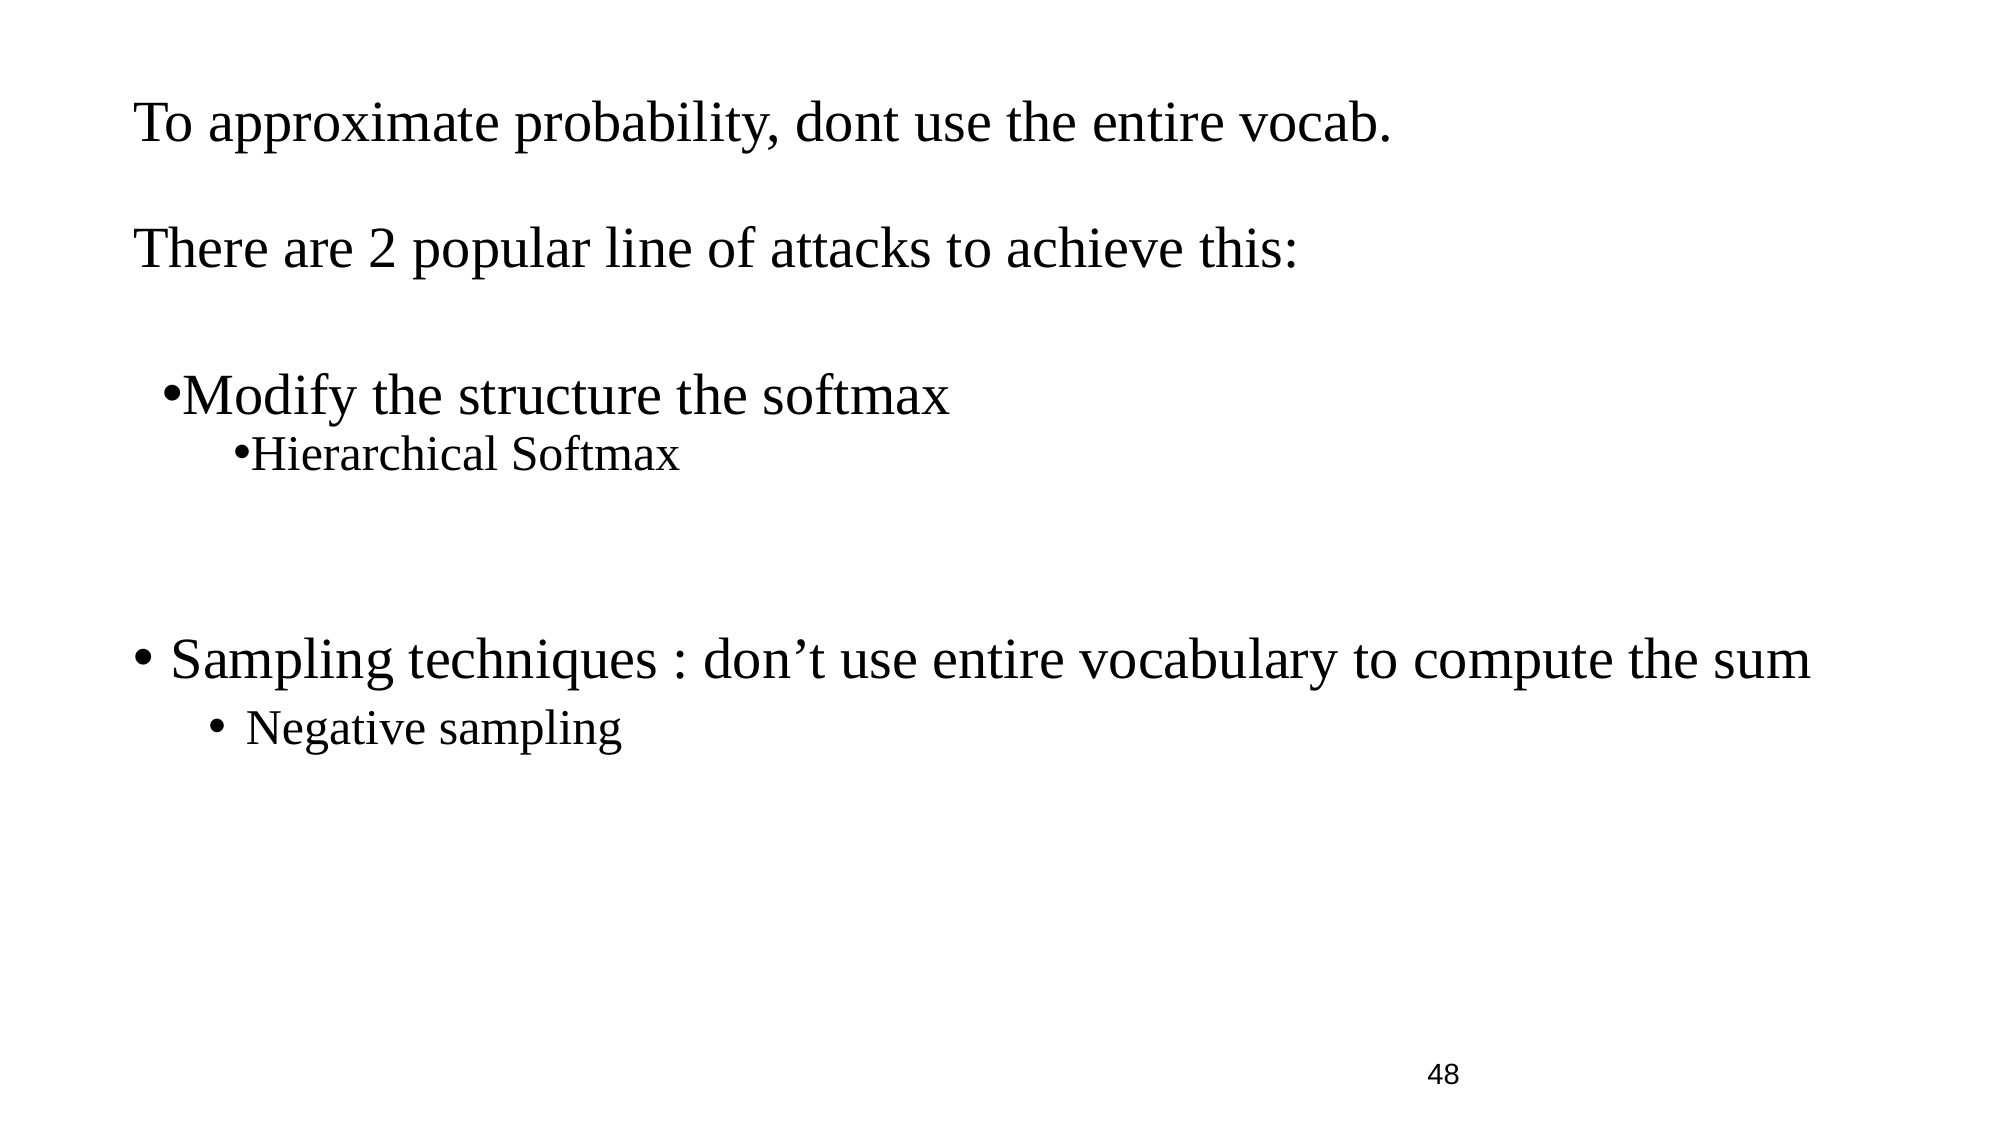

To approximate probability, dont use the entire vocab.

There are 2 popular line of attacks to achieve this:

Modify the structure the softmax
Hierarchical Softmax

Sampling techniques : don’t use entire vocabulary to compute the sum
Negative sampling

48